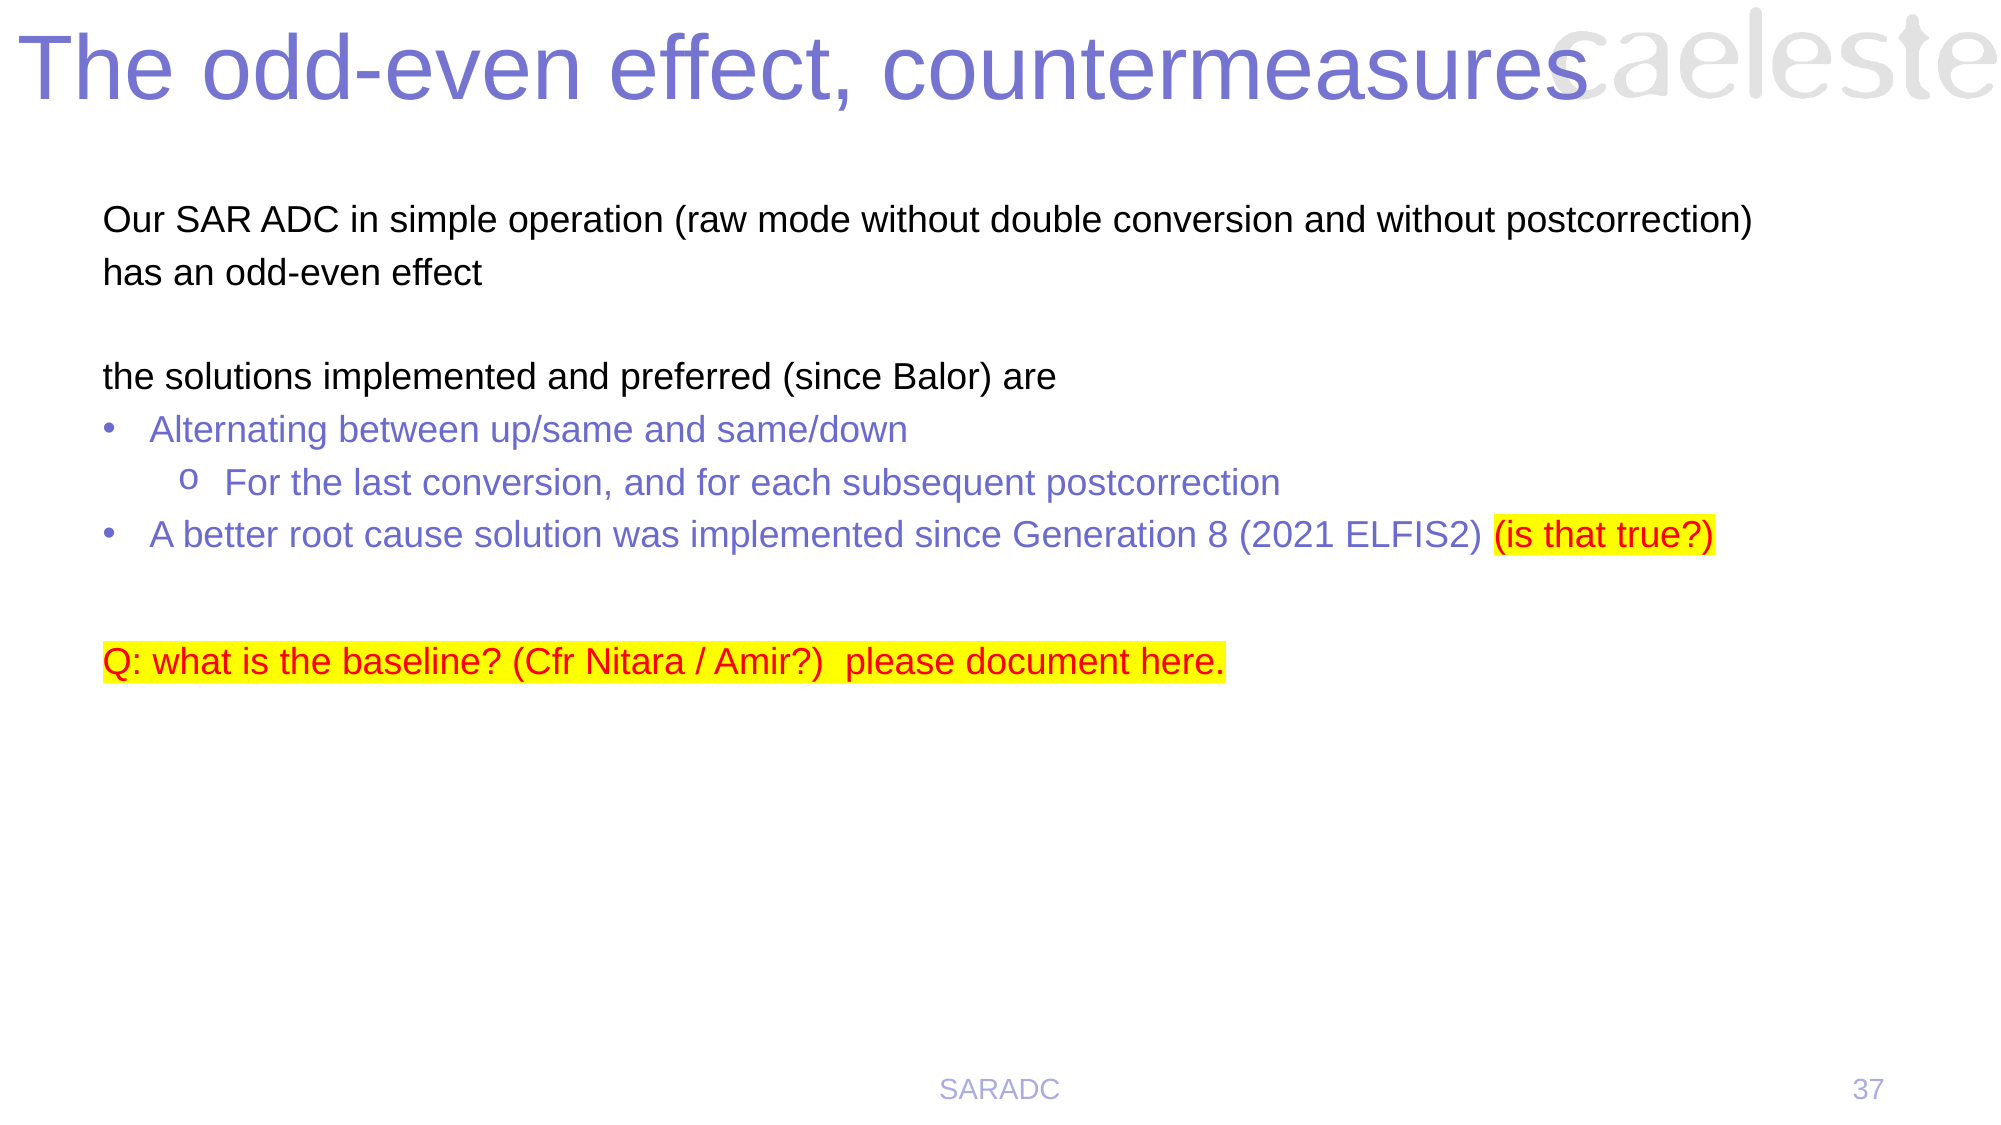

# The odd-even effect, countermeasures
Our SAR ADC in simple operation (raw mode without double conversion and without postcorrection)
has an odd-even effect

the solutions implemented and preferred (since Balor) are
Alternating between up/same and same/down
For the last conversion, and for each subsequent postcorrection
A better root cause solution was implemented since Generation 8 (2021 ELFIS2) (is that true?)

Q: what is the baseline? (Cfr Nitara / Amir?)  please document here.

SARADC
37